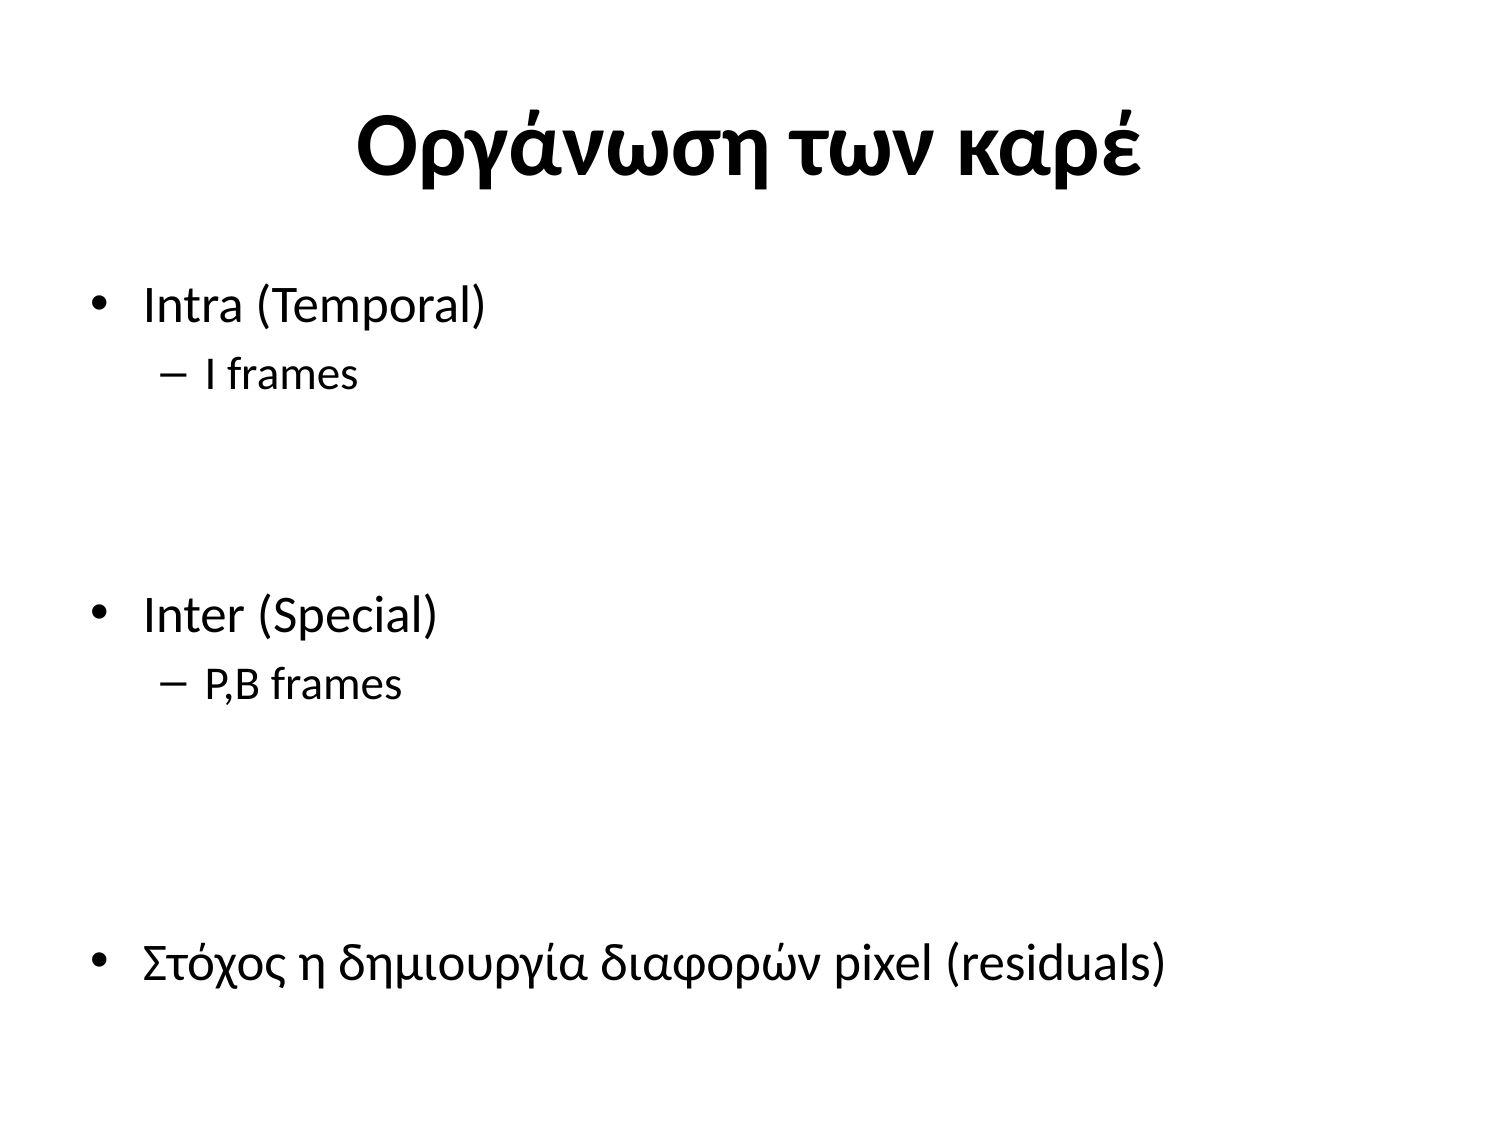

# Οργάνωση των καρέ
Intra (Temporal)
I frames

Inter (Special)
P,B frames

Στόχος η δημιουργία διαφορών pixel (residuals)